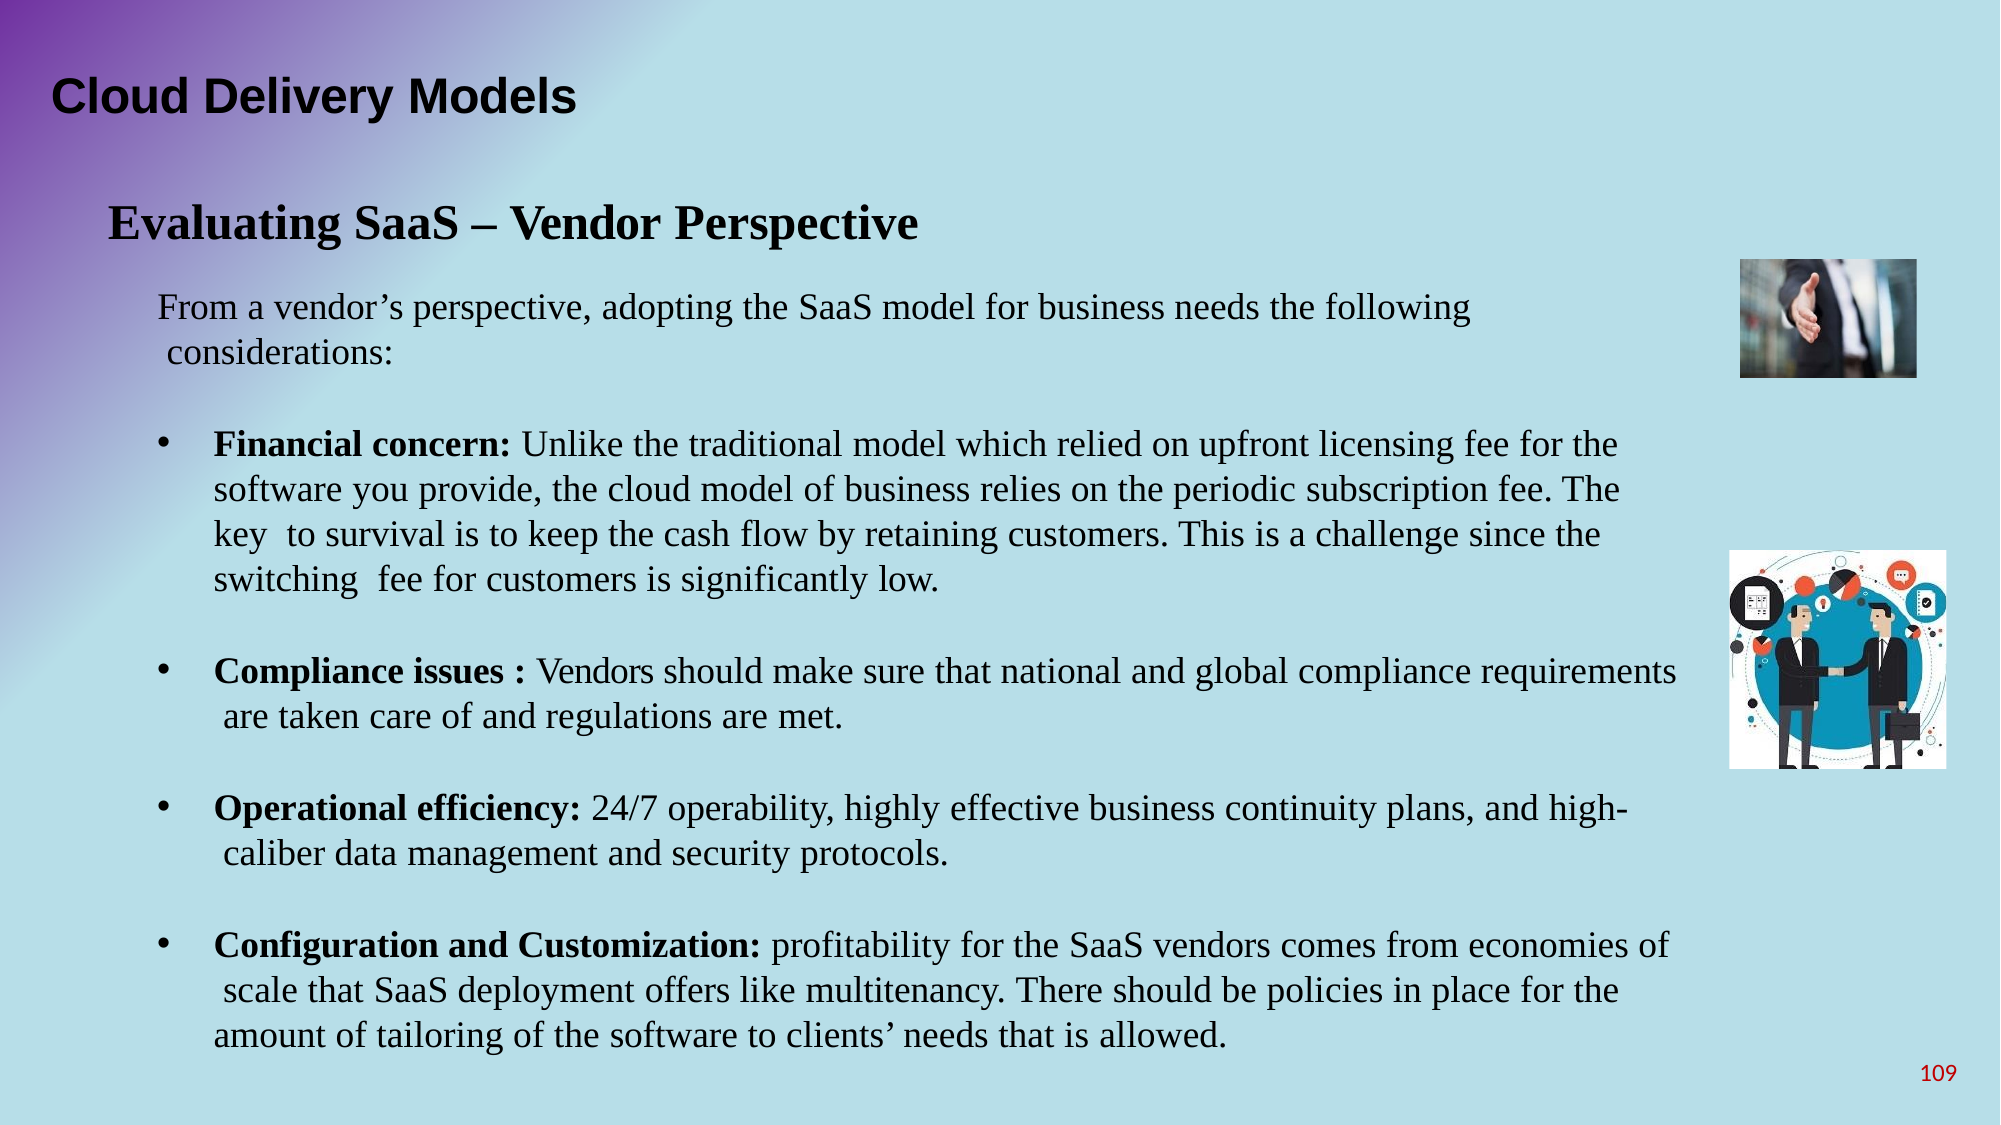

# Cloud Delivery Models
Evaluating SaaS – Vendor Perspective
From a vendor’s perspective, adopting the SaaS model for business needs the following  considerations:

Financial concern: Unlike the traditional model which relied on upfront licensing fee for the  software you provide, the cloud model of business relies on the periodic subscription fee. The key  to survival is to keep the cash flow by retaining customers. This is a challenge since the switching  fee for customers is significantly low.

Compliance issues : Vendors should make sure that national and global compliance requirements  are taken care of and regulations are met.

Operational efficiency: 24/7 operability, highly effective business continuity plans, and high-  caliber data management and security protocols.

Configuration and Customization: profitability for the SaaS vendors comes from economies of  scale that SaaS deployment offers like multitenancy. There should be policies in place for the  amount of tailoring of the software to clients’ needs that is allowed.

109